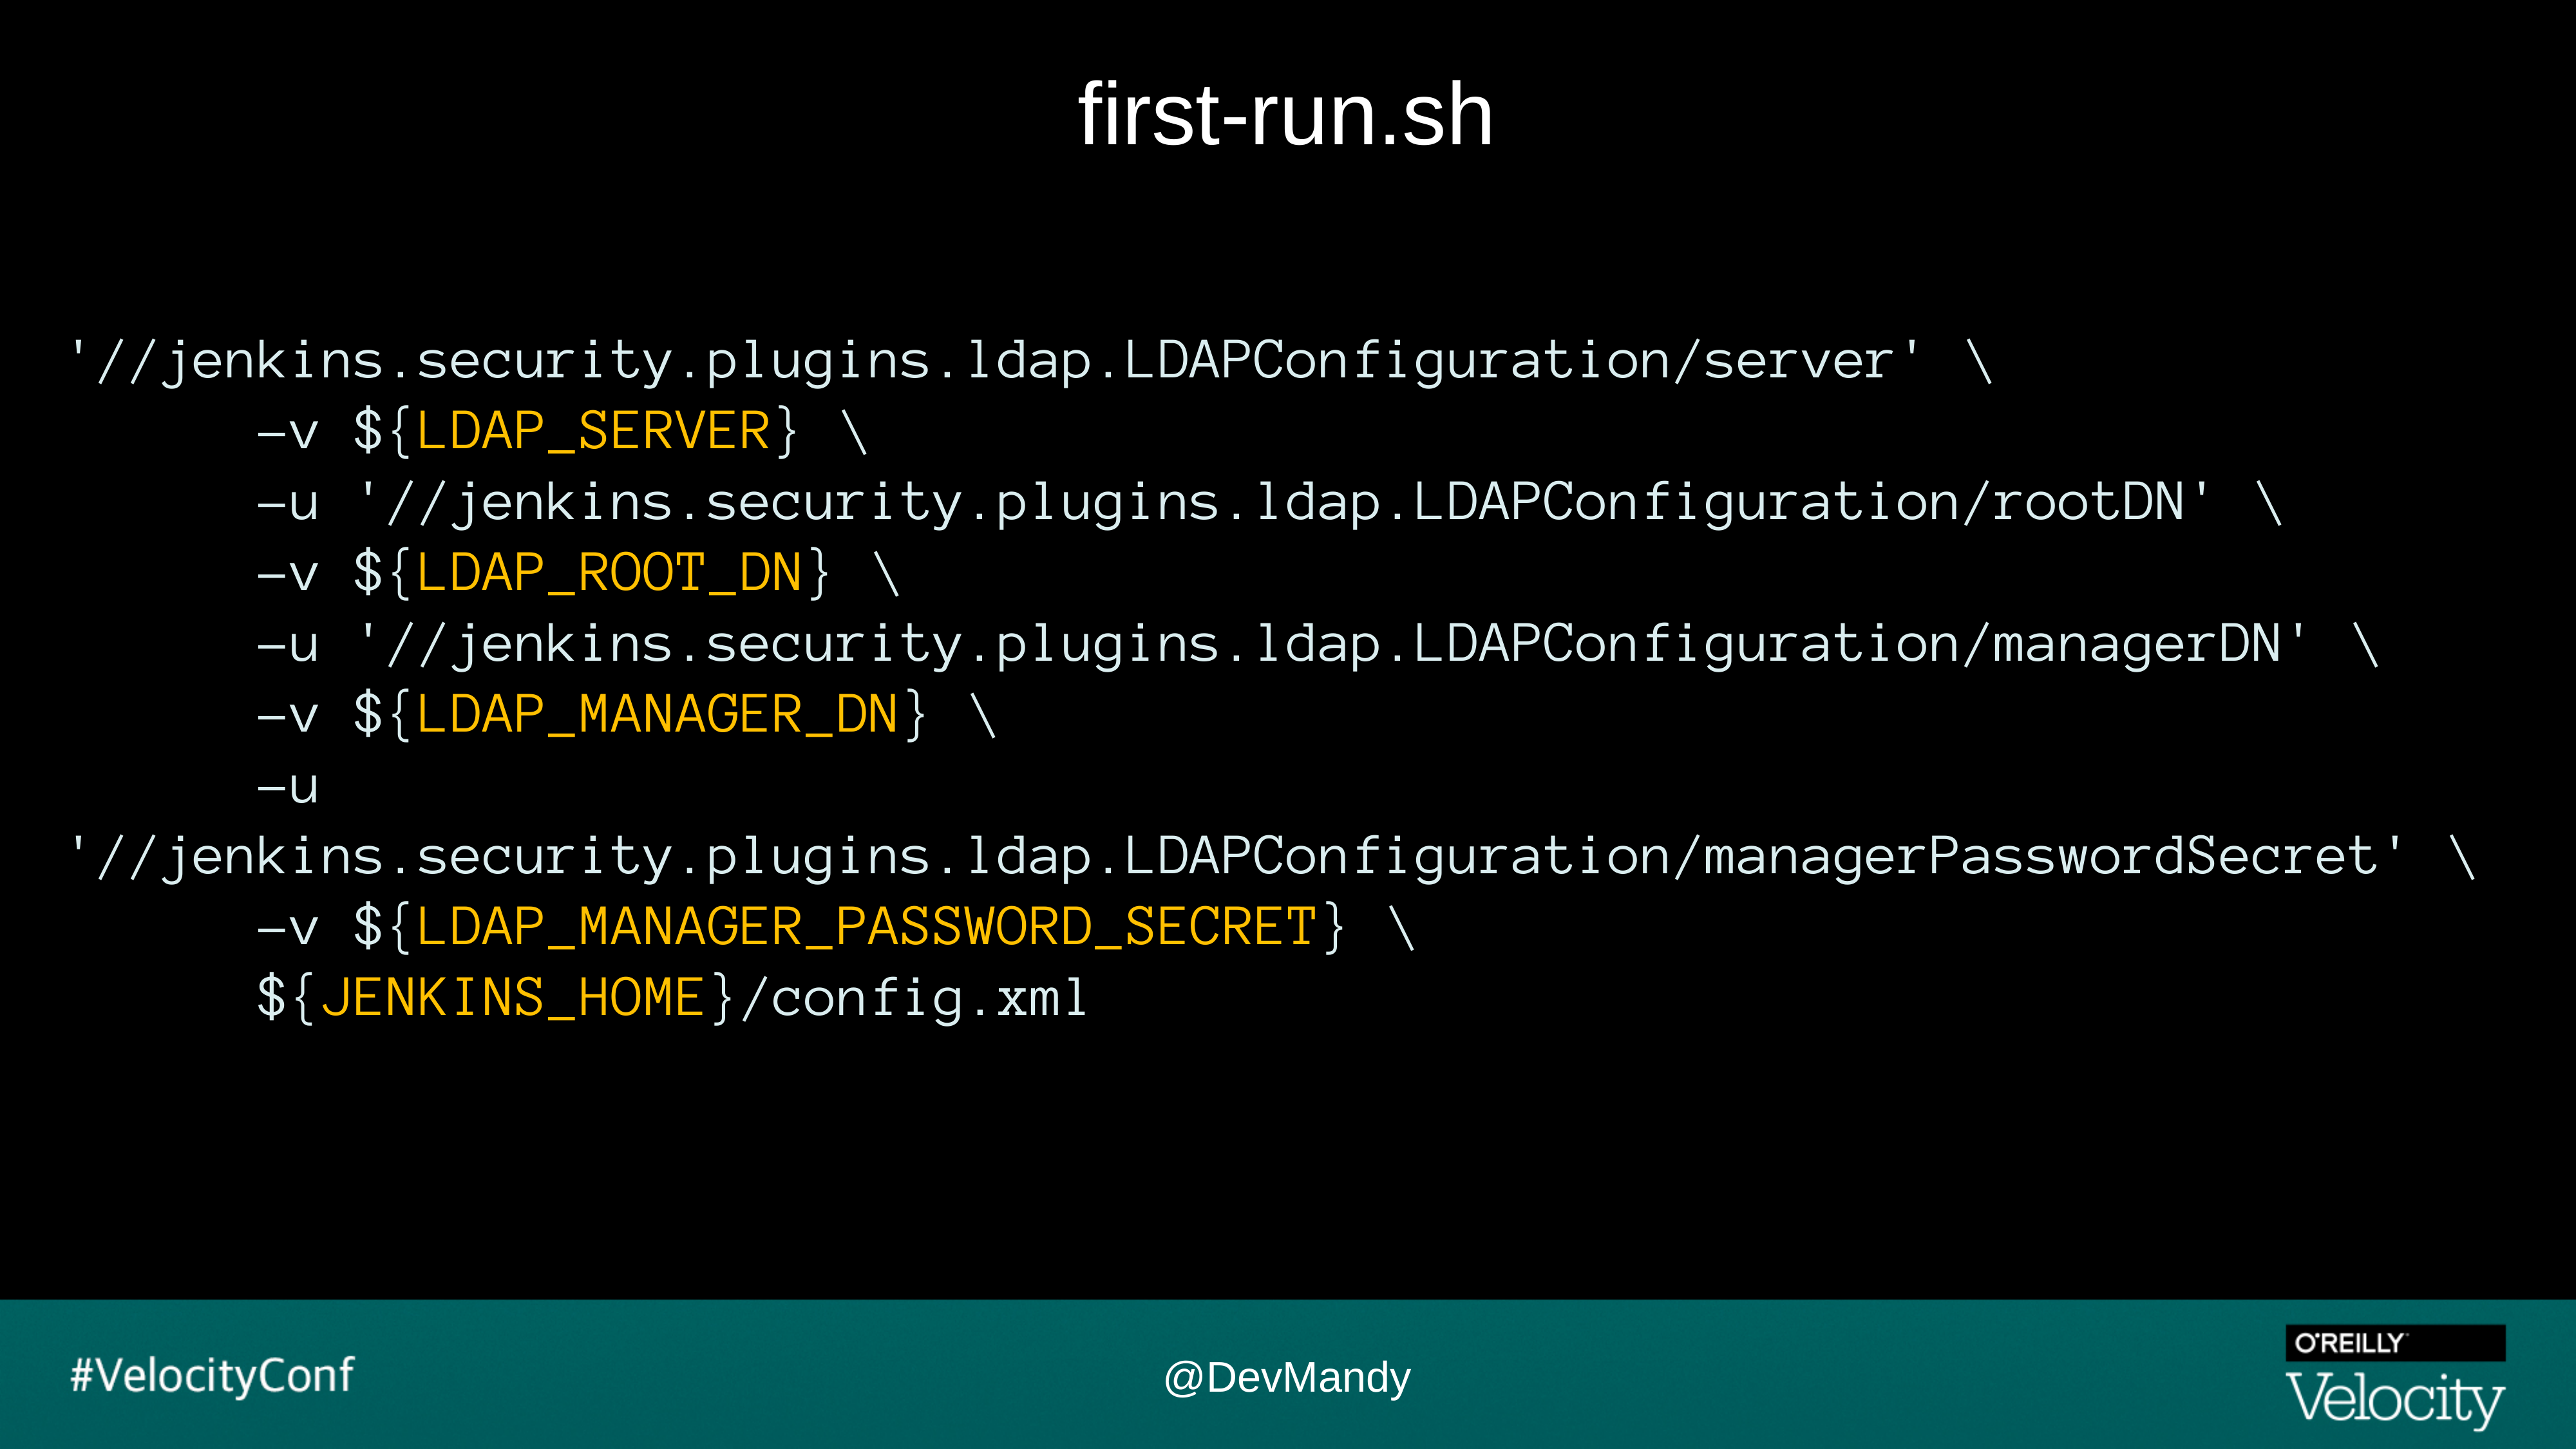

# first-run.sh
'//jenkins.security.plugins.ldap.LDAPConfiguration/server' \
		-v ${LDAP_SERVER} \
      -u '//jenkins.security.plugins.ldap.LDAPConfiguration/rootDN' \
      -v ${LDAP_ROOT_DN} \
      -u '//jenkins.security.plugins.ldap.LDAPConfiguration/managerDN' \
      -v ${LDAP_MANAGER_DN} \
      -u '//jenkins.security.plugins.ldap.LDAPConfiguration/managerPasswordSecret' \
      -v ${LDAP_MANAGER_PASSWORD_SECRET} \
      ${JENKINS_HOME}/config.xml